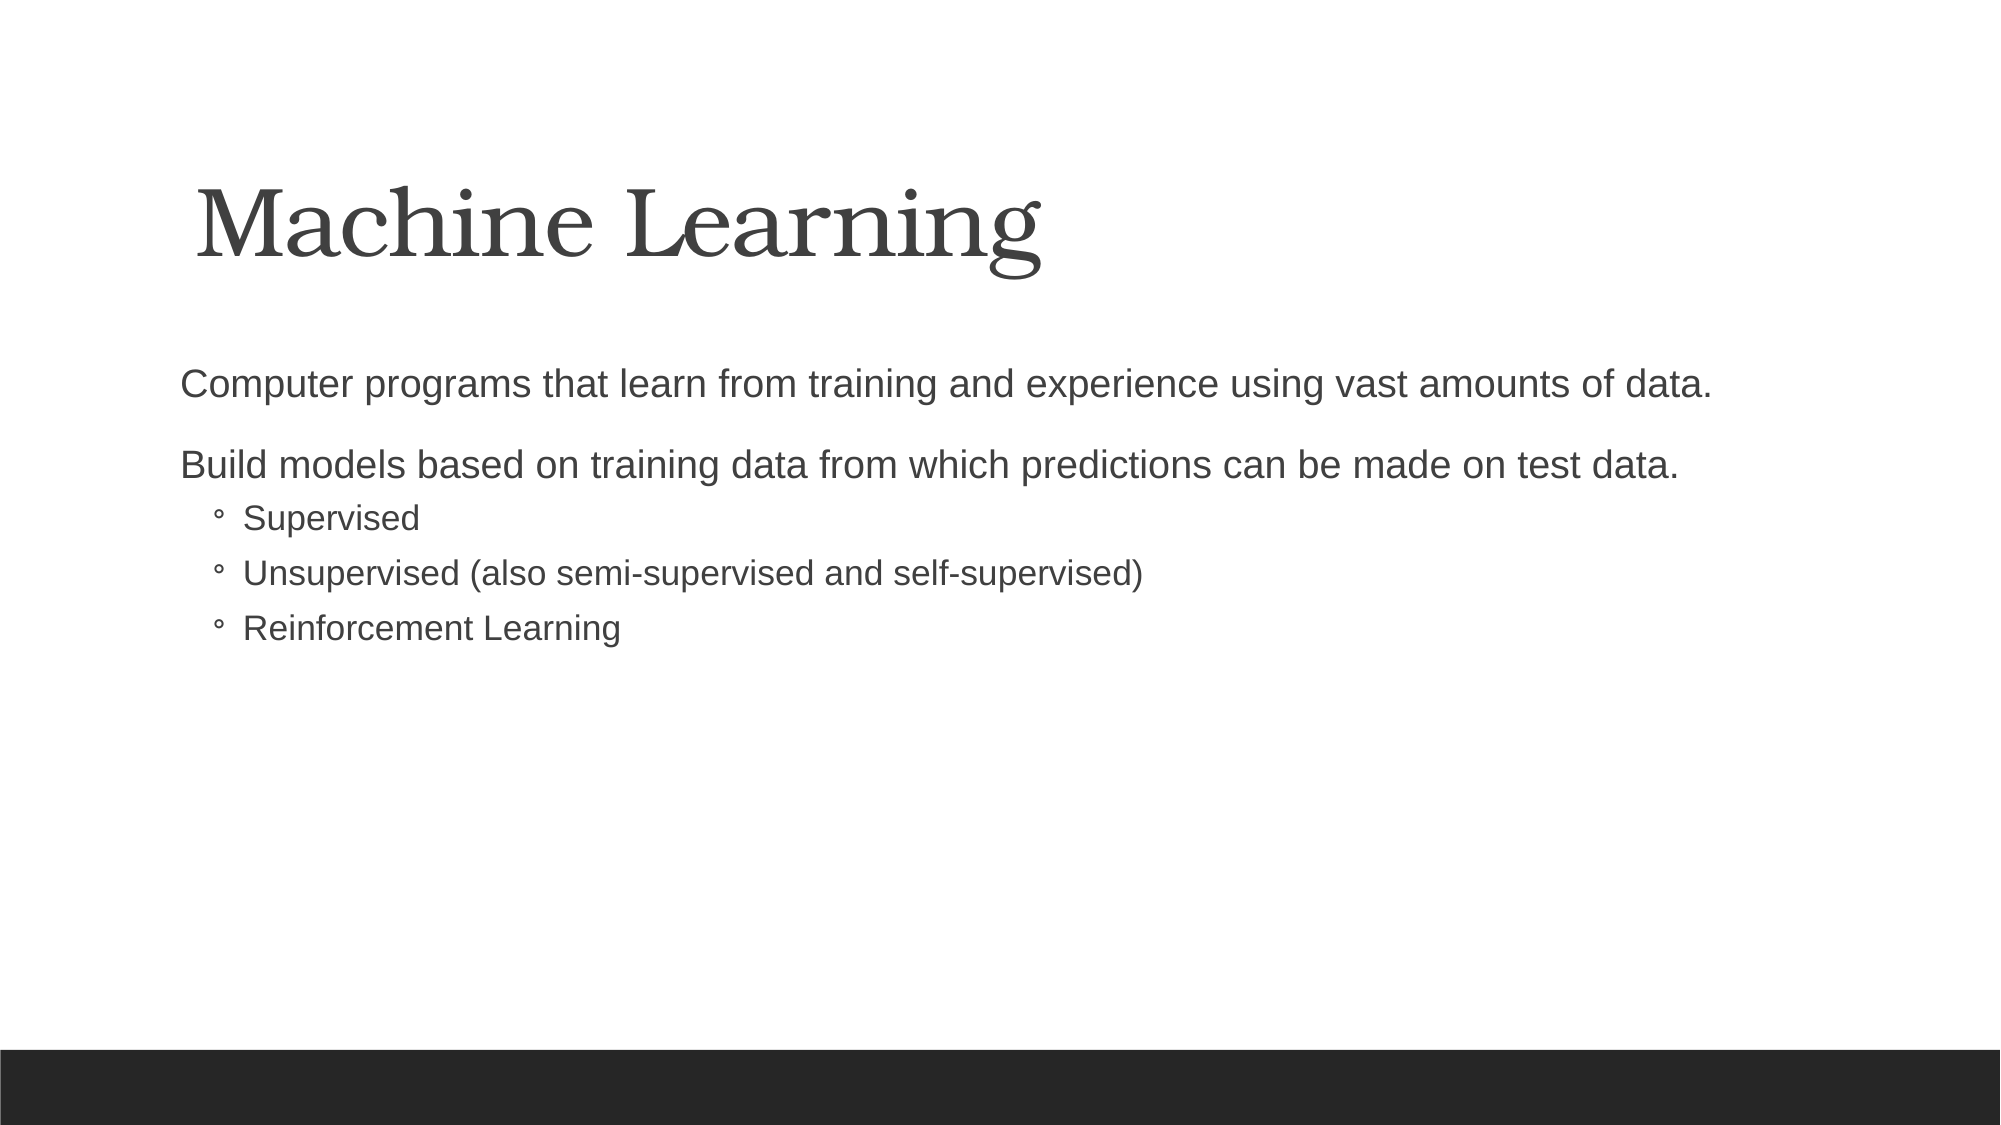

# Machine Learning
Computer programs that learn from training and experience using vast amounts of data.
Build models based on training data from which predictions can be made on test data.
Supervised
Unsupervised (also semi-supervised and self-supervised)
Reinforcement Learning